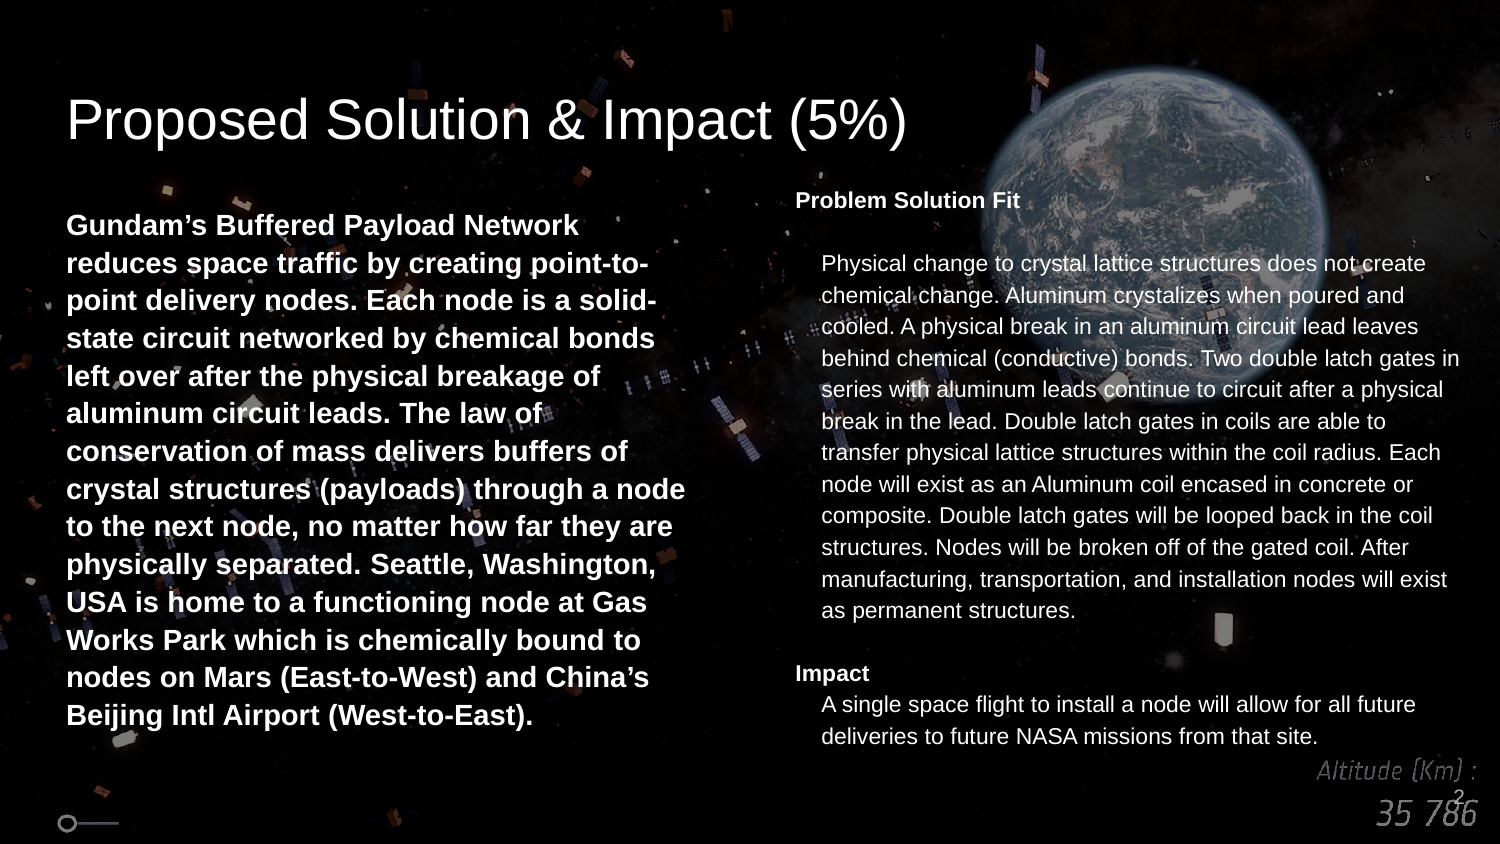

# Proposed Solution & Impact (5%)
Problem Solution Fit
Physical change to crystal lattice structures does not create chemical change. Aluminum crystalizes when poured and cooled. A physical break in an aluminum circuit lead leaves behind chemical (conductive) bonds. Two double latch gates in series with aluminum leads continue to circuit after a physical break in the lead. Double latch gates in coils are able to transfer physical lattice structures within the coil radius. Each node will exist as an Aluminum coil encased in concrete or composite. Double latch gates will be looped back in the coil structures. Nodes will be broken off of the gated coil. After manufacturing, transportation, and installation nodes will exist as permanent structures.
Impact
A single space flight to install a node will allow for all future deliveries to future NASA missions from that site.

Gundam’s Buffered Payload Network reduces space traffic by creating point-to-point delivery nodes. Each node is a solid-state circuit networked by chemical bonds left over after the physical breakage of aluminum circuit leads. The law of conservation of mass delivers buffers of crystal structures (payloads) through a node to the next node, no matter how far they are physically separated. Seattle, Washington, USA is home to a functioning node at Gas Works Park which is chemically bound to nodes on Mars (East-to-West) and China’s Beijing Intl Airport (West-to-East).

2